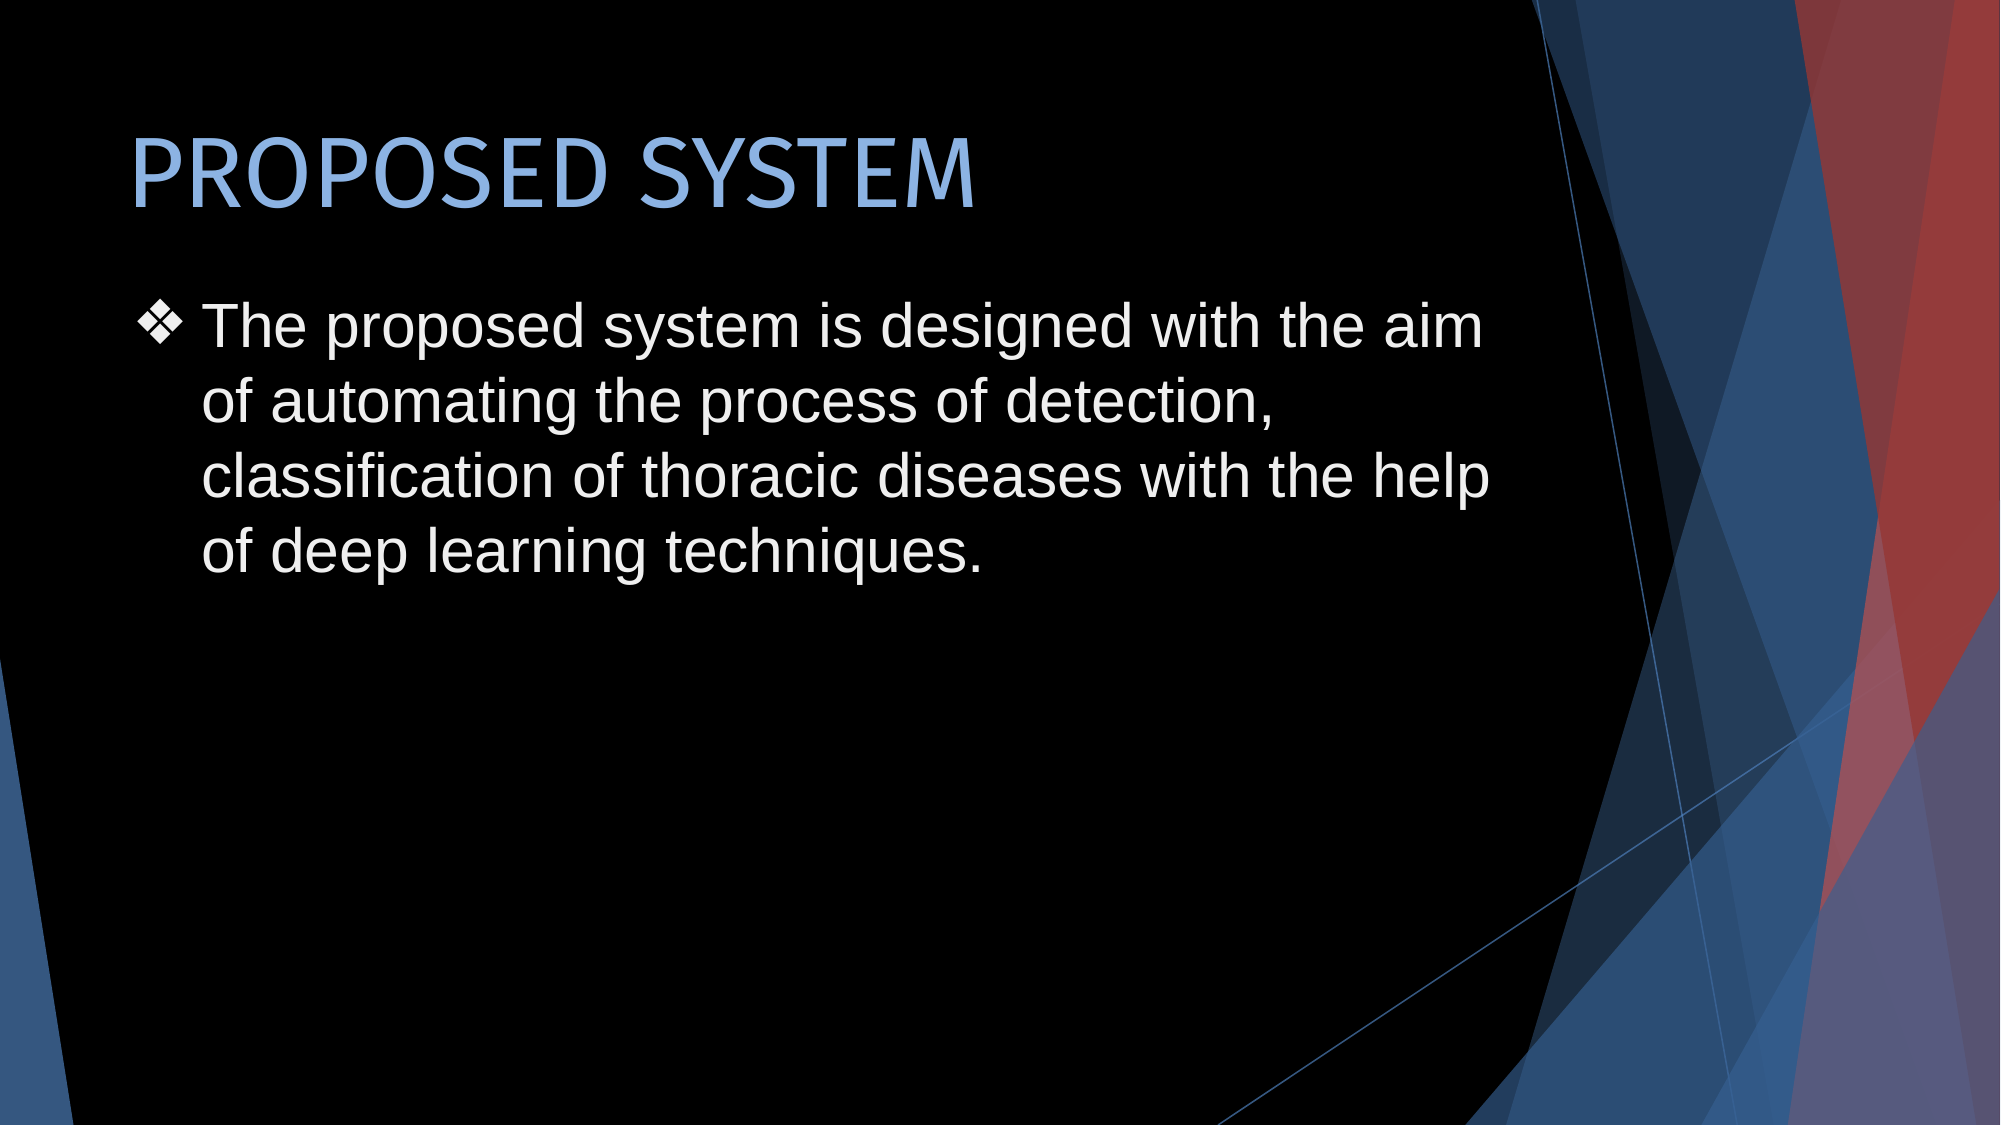

# PROPOSED SYSTEM

The proposed system is designed with the aim of automating the process of detection, classification of thoracic diseases with the help of deep learning techniques.